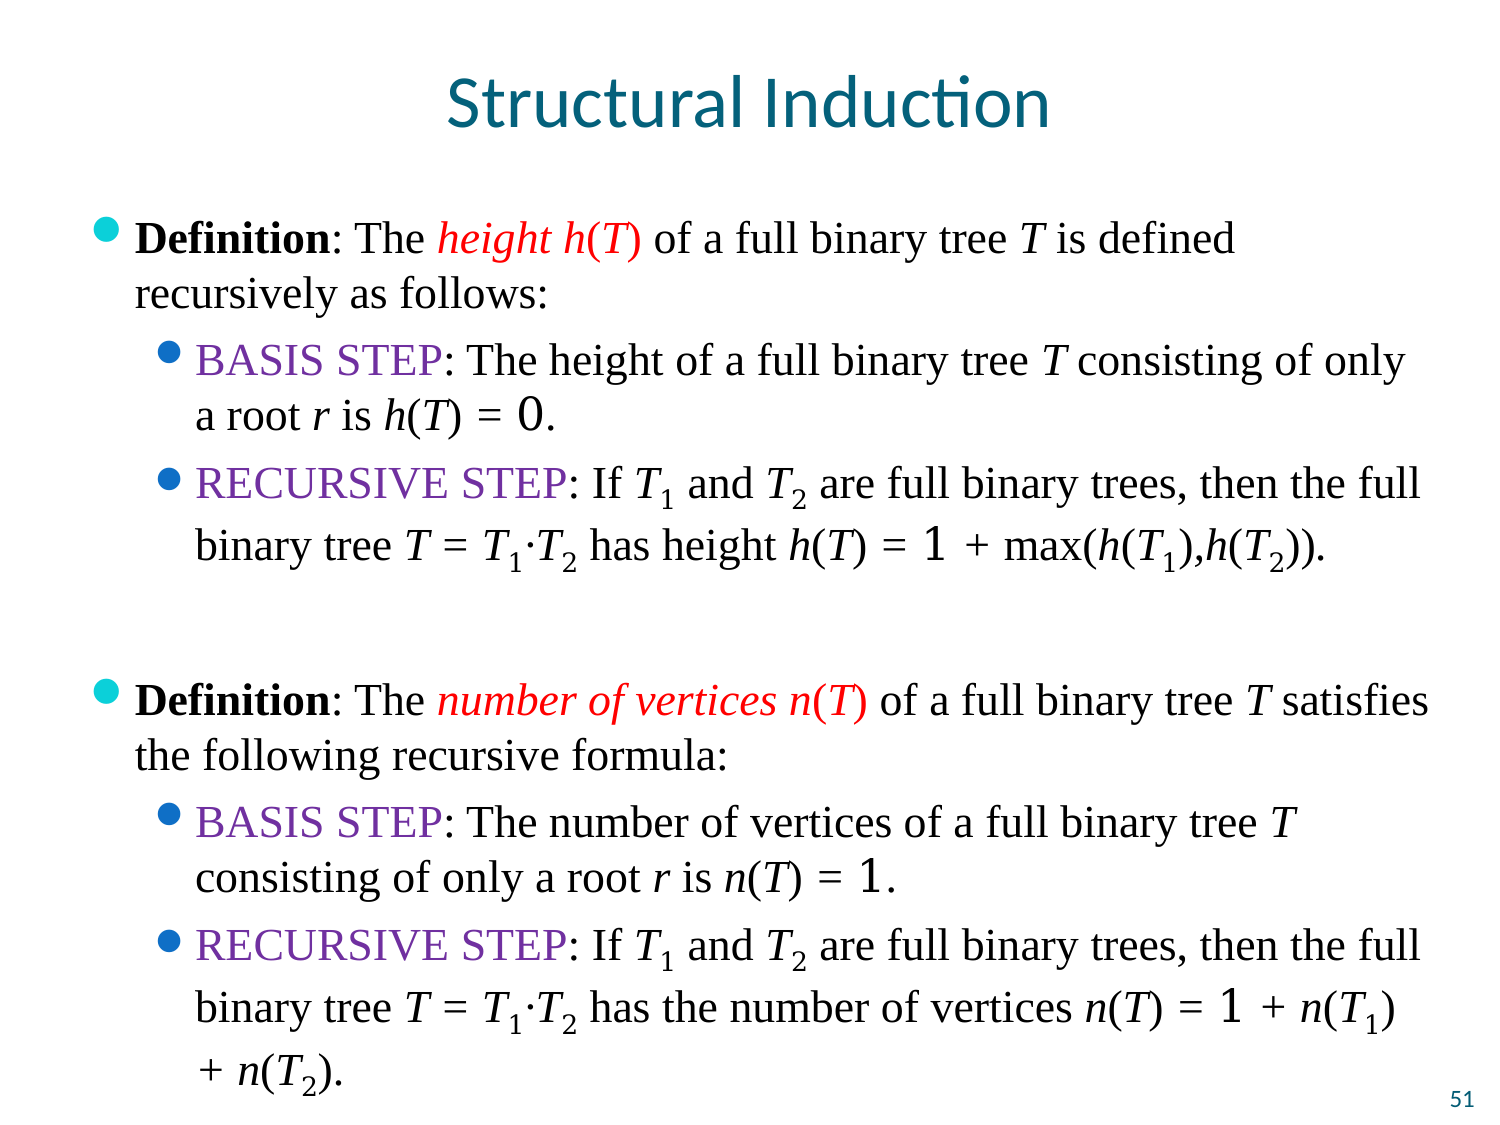

# Structural Induction
Definition: The height h(T) of a full binary tree T is defined recursively as follows:
BASIS STEP: The height of a full binary tree T consisting of only a root r is h(T) = 0.
RECURSIVE STEP: If T1 and T2 are full binary trees, then the full binary tree T = T1∙T2 has height h(T) = 1 + max(h(T1),h(T2)).

Definition: The number of vertices n(T) of a full binary tree T satisfies the following recursive formula:
BASIS STEP: The number of vertices of a full binary tree T consisting of only a root r is n(T) = 1.
RECURSIVE STEP: If T1 and T2 are full binary trees, then the full binary tree T = T1∙T2 has the number of vertices n(T) = 1 + n(T1) + n(T2).
51